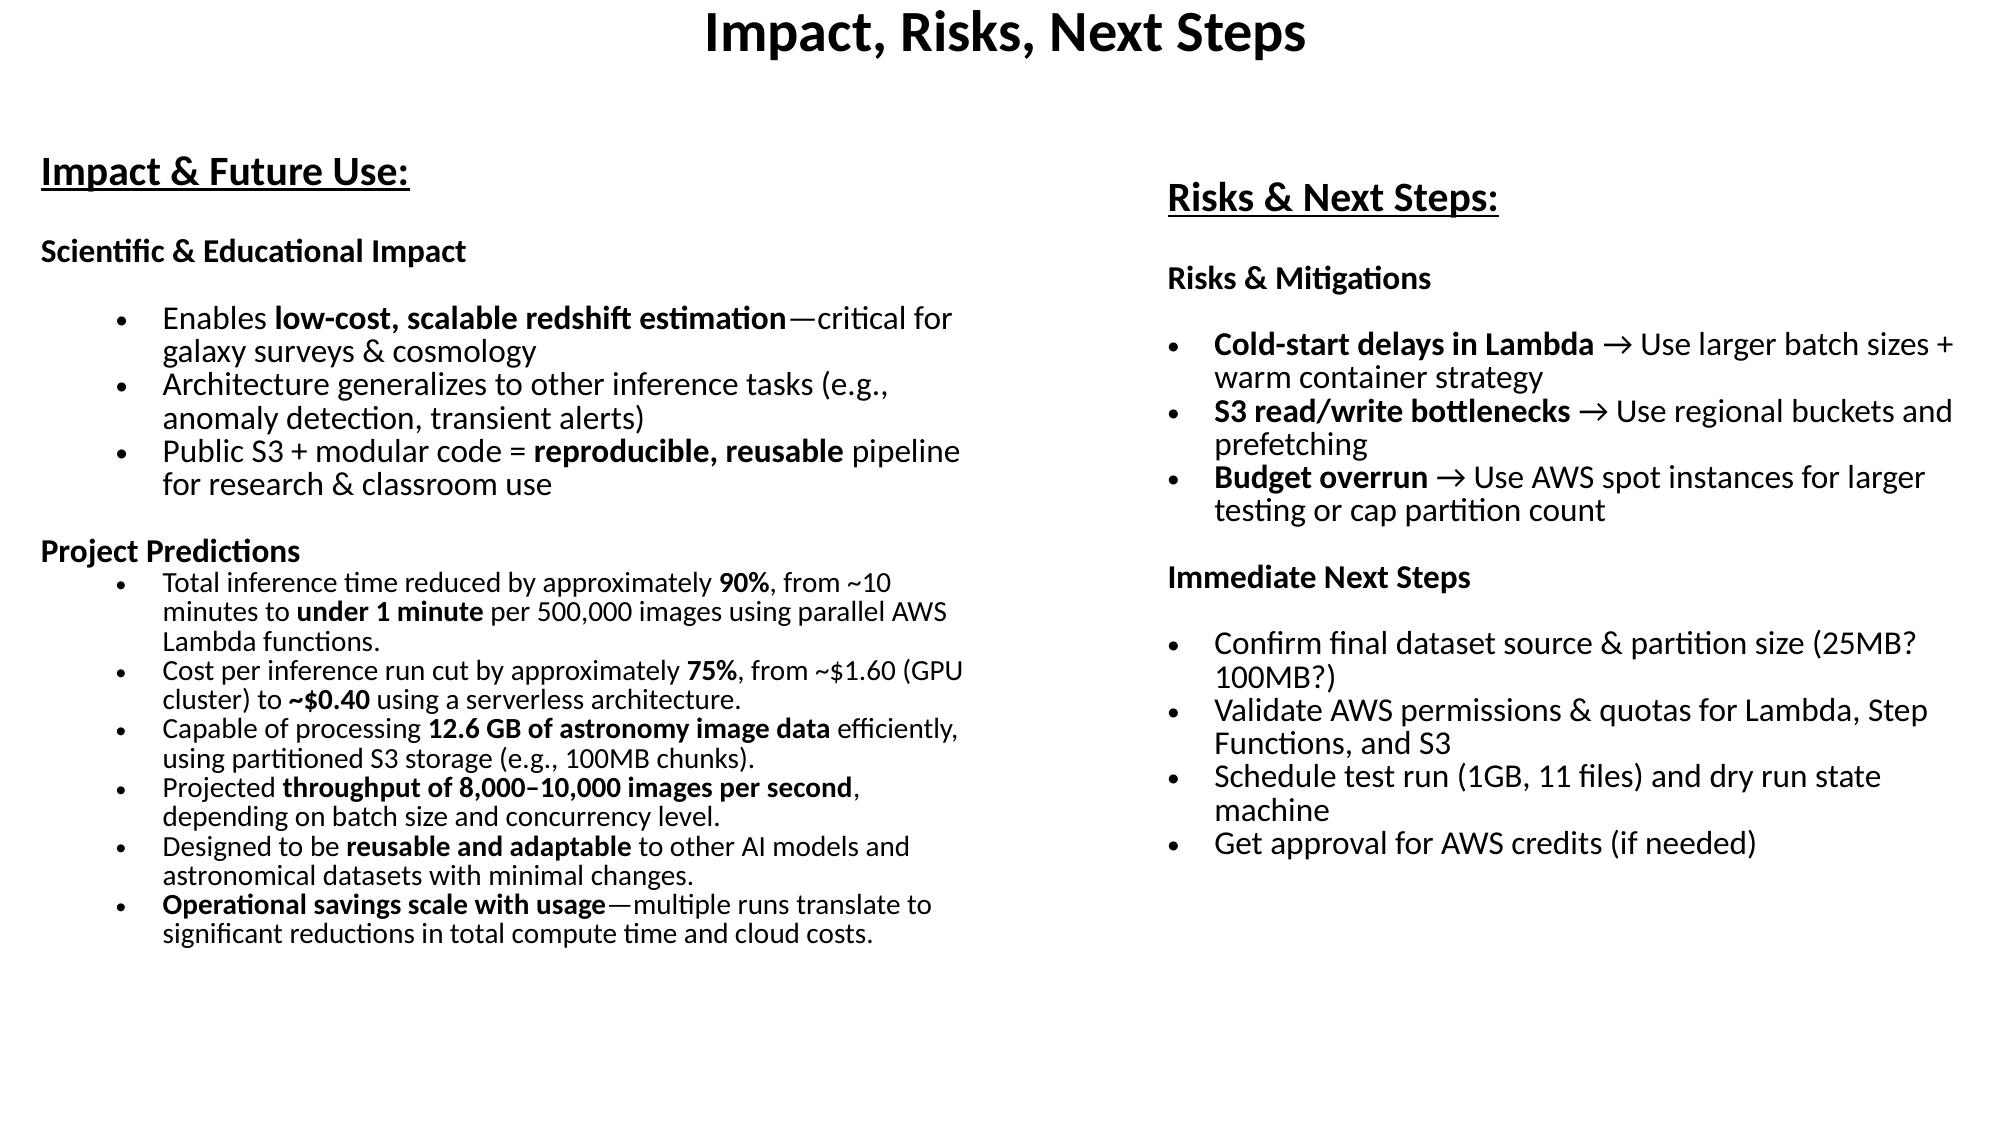

| Impact, Risks, Next Steps |
| --- |
| Risks & Next Steps: Risks & Mitigations Cold-start delays in Lambda → Use larger batch sizes + warm container strategy S3 read/write bottlenecks → Use regional buckets and prefetching Budget overrun → Use AWS spot instances for larger testing or cap partition count Immediate Next Steps Confirm final dataset source & partition size (25MB? 100MB?) Validate AWS permissions & quotas for Lambda, Step Functions, and S3 Schedule test run (1GB, 11 files) and dry run state machine Get approval for AWS credits (if needed) |
| --- |
| Impact & Future Use: Scientific & Educational Impact Enables low-cost, scalable redshift estimation—critical for galaxy surveys & cosmology Architecture generalizes to other inference tasks (e.g., anomaly detection, transient alerts) Public S3 + modular code = reproducible, reusable pipeline for research & classroom use Project Predictions Total inference time reduced by approximately 90%, from ~10 minutes to under 1 minute per 500,000 images using parallel AWS Lambda functions. Cost per inference run cut by approximately 75%, from ~$1.60 (GPU cluster) to ~$0.40 using a serverless architecture. Capable of processing 12.6 GB of astronomy image data efficiently, using partitioned S3 storage (e.g., 100MB chunks). Projected throughput of 8,000–10,000 images per second, depending on batch size and concurrency level. Designed to be reusable and adaptable to other AI models and astronomical datasets with minimal changes. Operational savings scale with usage—multiple runs translate to significant reductions in total compute time and cloud costs. |
| --- |
|  |
| --- |